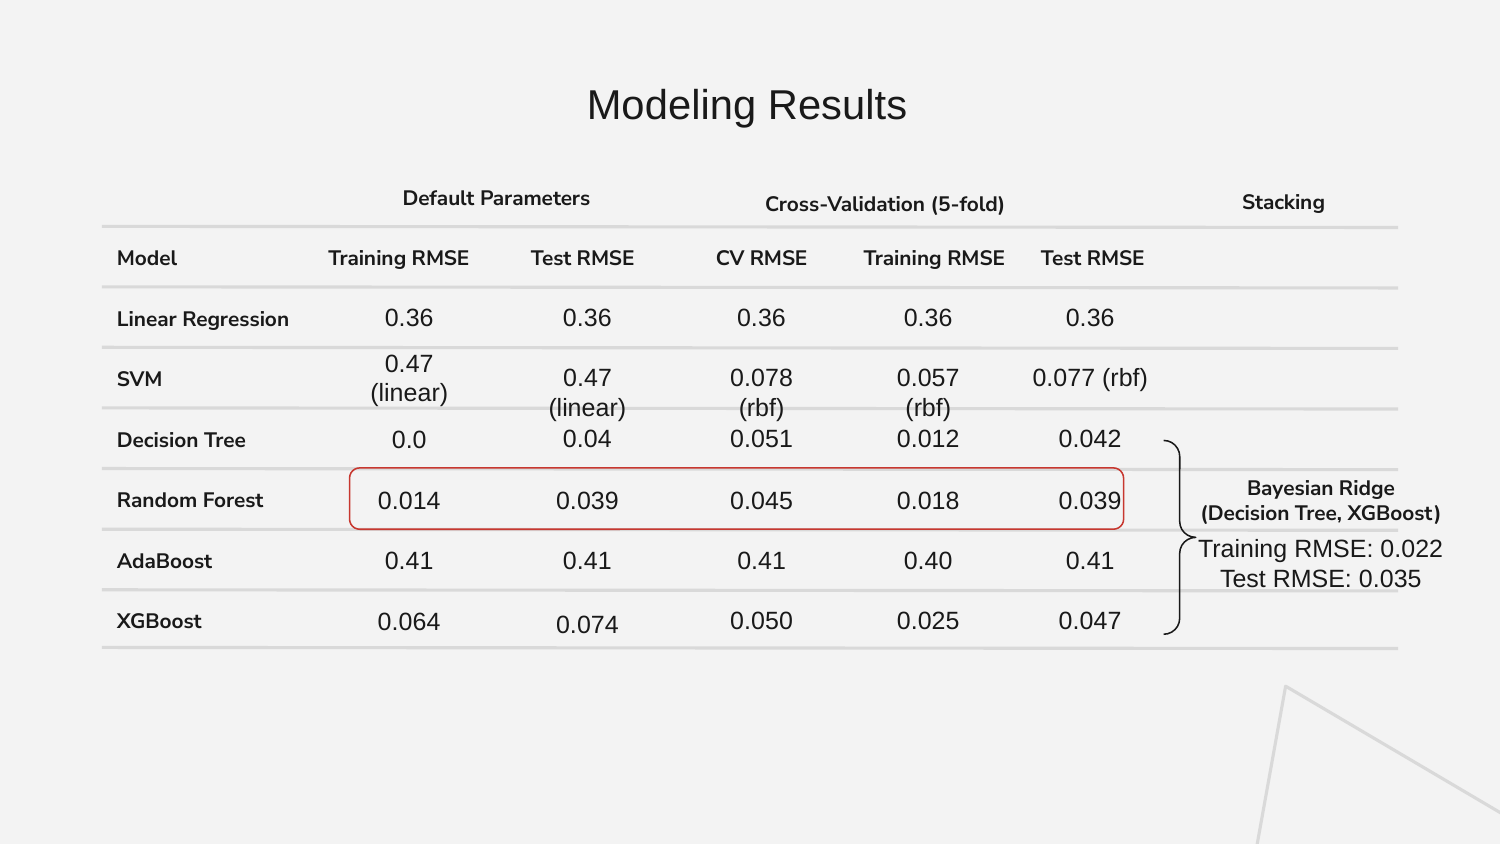

# Modeling Results
Default Parameters
Stacking
Cross-Validation (5-fold)
Model
Test RMSE
Test RMSE
Training RMSE
CV RMSE
Training RMSE
0.36
0.36
0.36
0.36
0.36
Linear Regression
0.47 (linear)
0.47 (linear)
0.078 (rbf)
0.057 (rbf)
0.077 (rbf)
SVM
0.0
0.04
0.051
0.012
0.042
Decision Tree

0.014
0.039
0.045
0.018
0.039
Random Forest
Bayesian Ridge
(Decision Tree, XGBoost)
Training RMSE: 0.022
Test RMSE: 0.035
0.41
0.41
0.41
0.40
0.41
AdaBoost
0.050
0.025
0.047
0.064
0.074
XGBoost